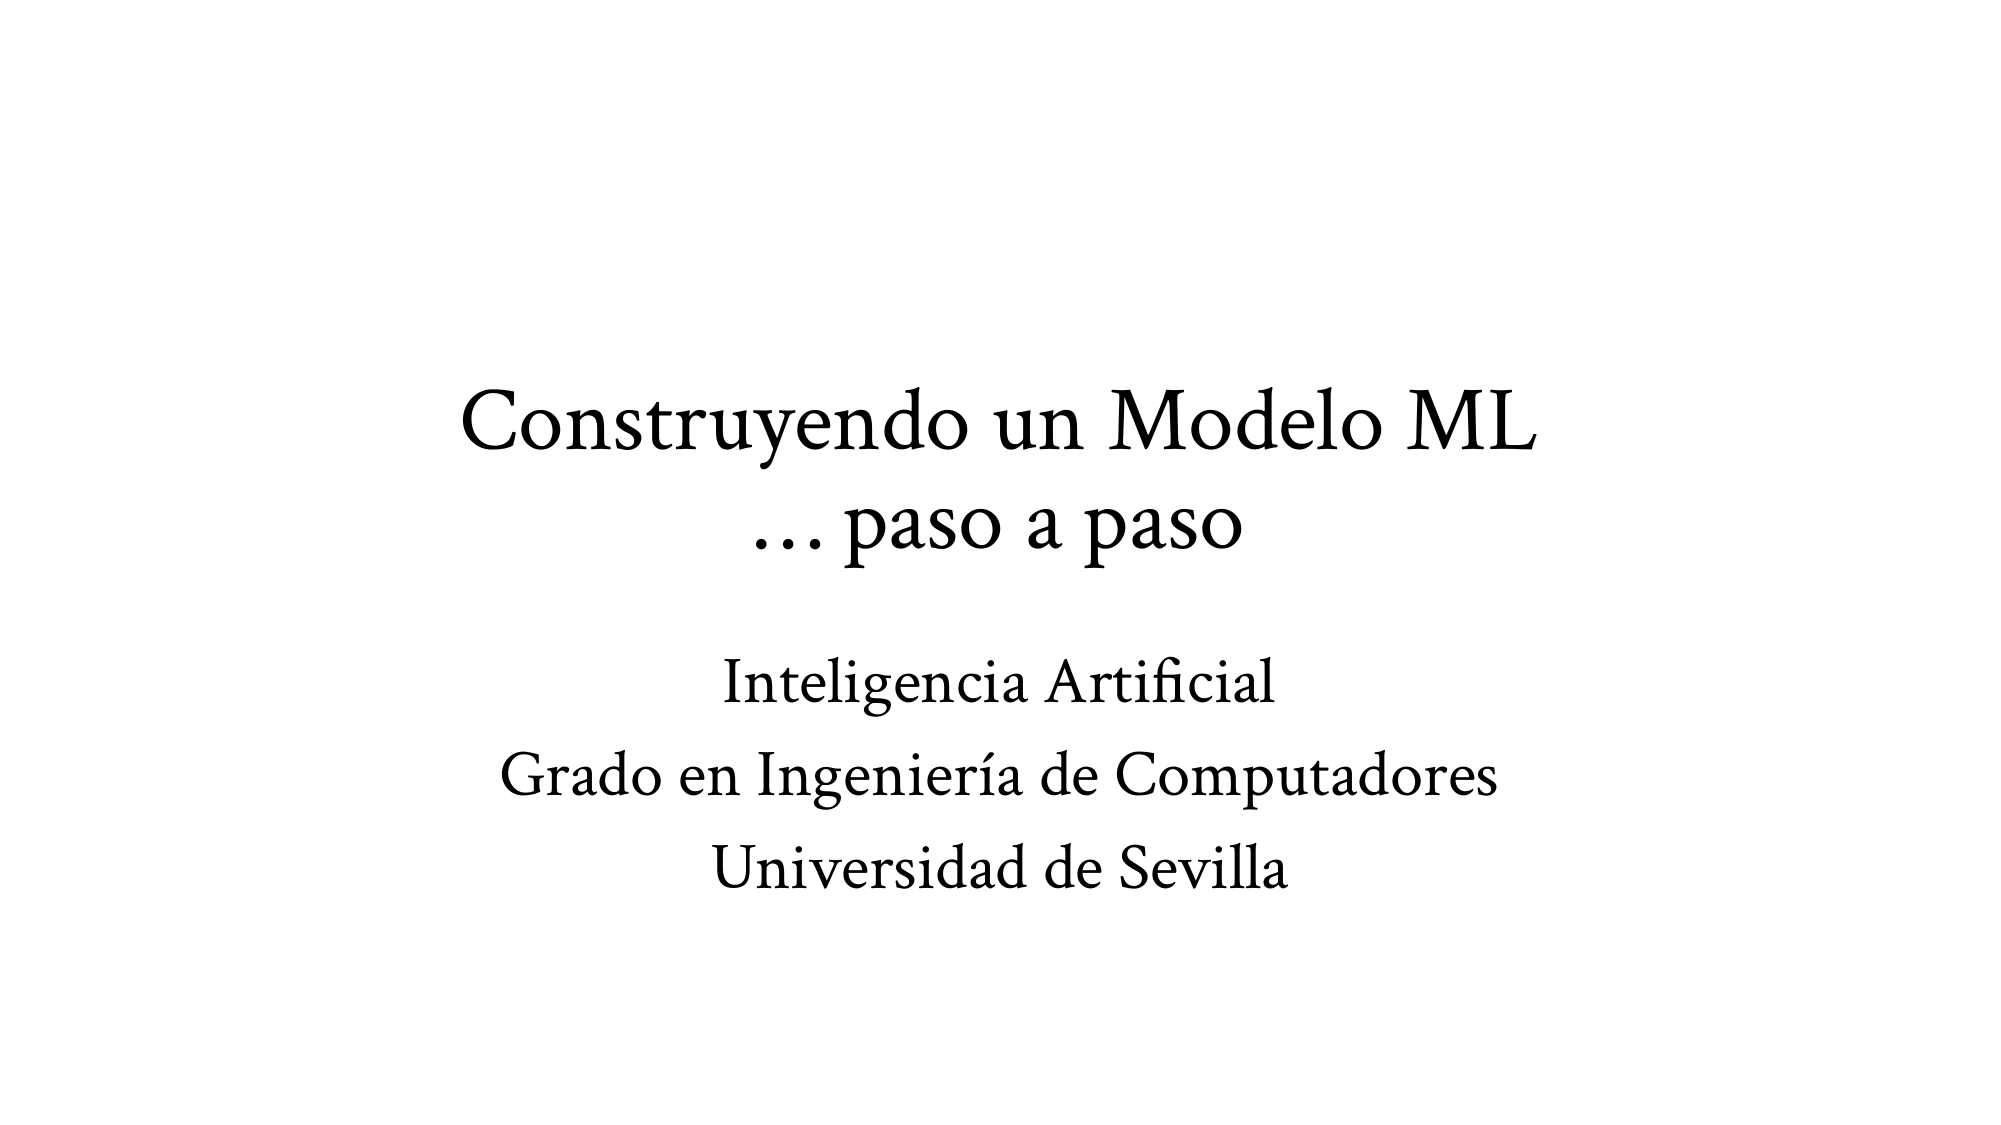

# Construyendo un Modelo ML … paso a paso
Inteligencia Artificial
Grado en Ingeniería de Computadores
Universidad de Sevilla